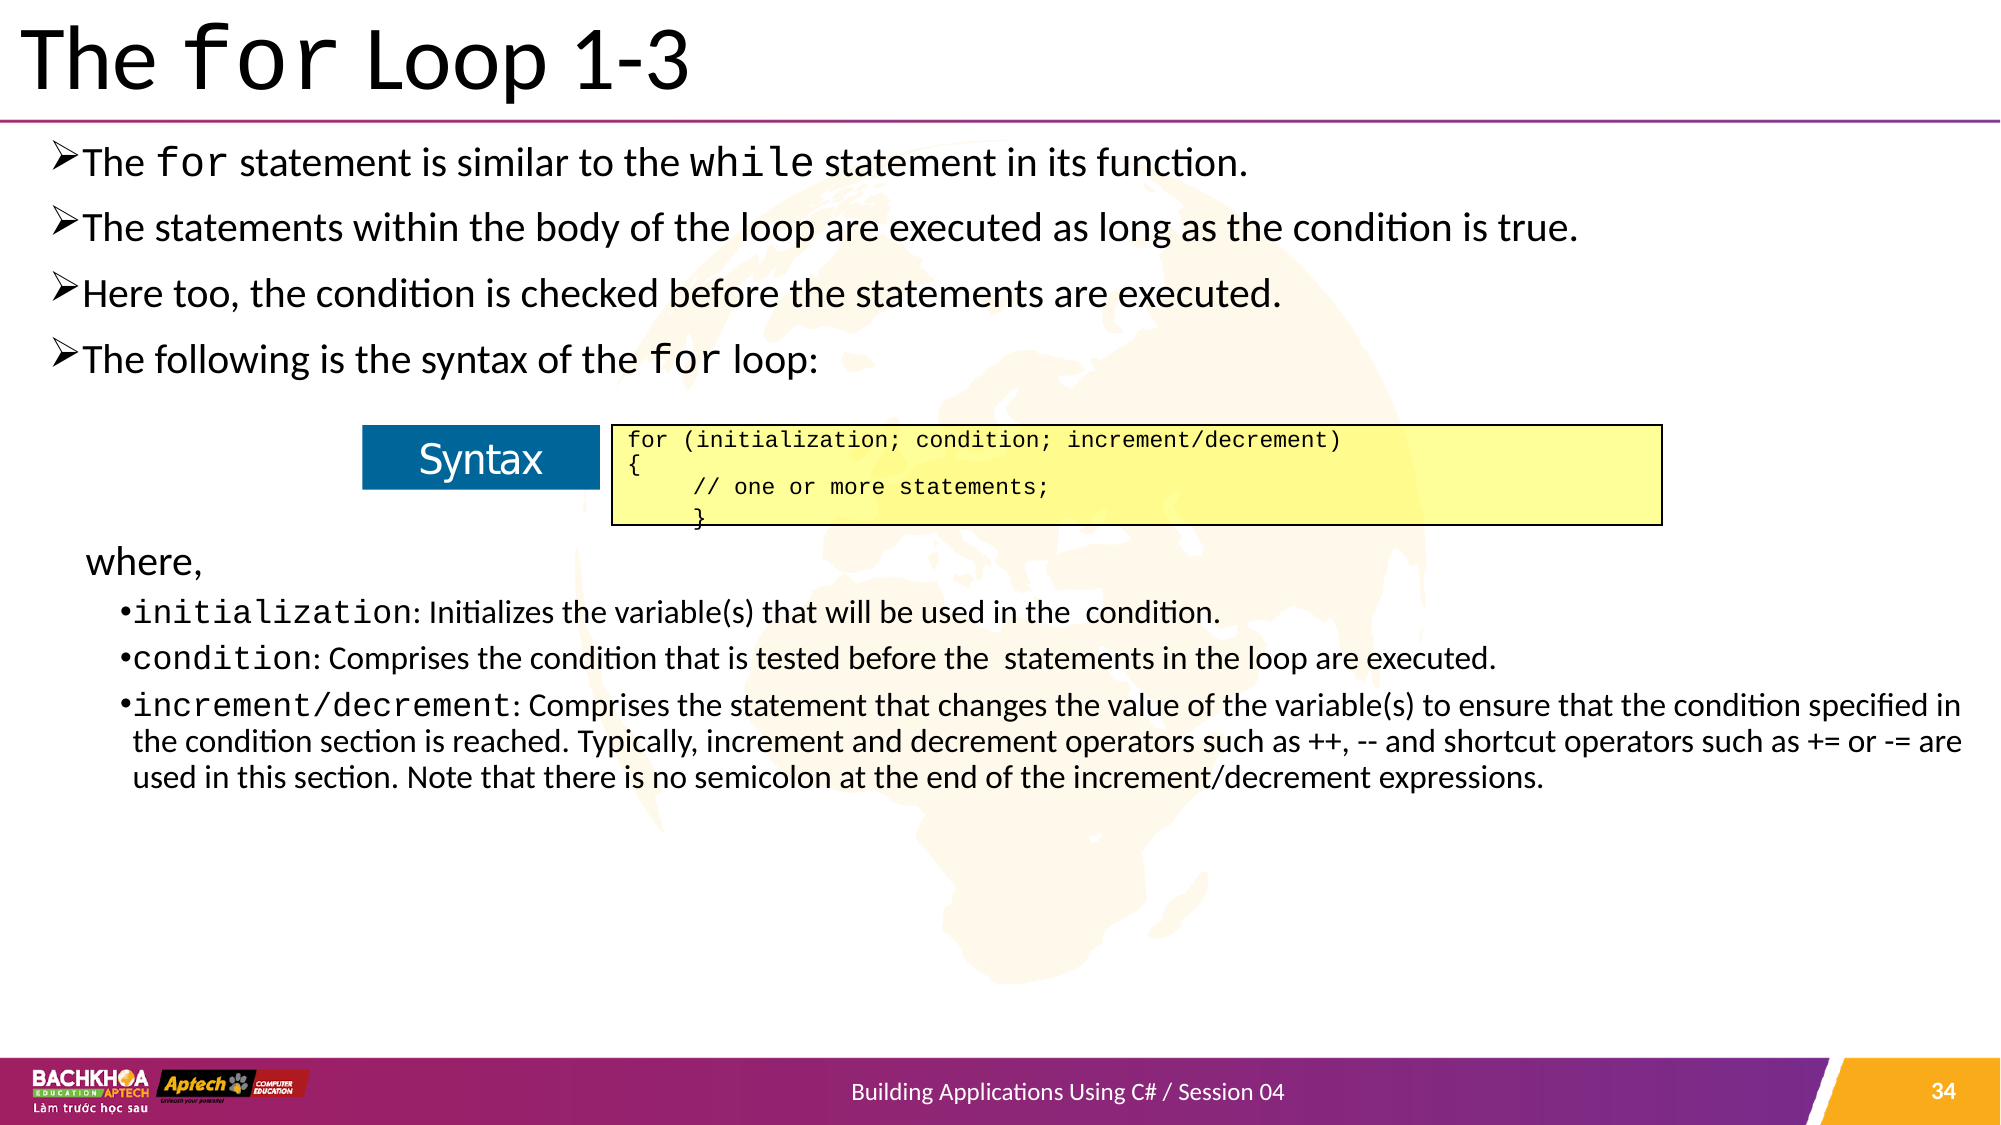

# The for Loop 1-3
The for statement is similar to the while statement in its function.
The statements within the body of the loop are executed as long as the condition is true.
Here too, the condition is checked before the statements are executed.
The following is the syntax of the for loop:

where,
initialization: Initializes the variable(s) that will be used in the  condition.
condition: Comprises the condition that is tested before the  statements in the loop are executed.
increment/decrement: Comprises the statement that changes the value of the variable(s) to ensure that the condition specified in the condition section is reached. Typically, increment and decrement operators such as ++, -- and shortcut operators such as += or -= are used in this section. Note that there is no semicolon at the end of the increment/decrement expressions.

Syntax
for (initialization; condition; increment/decrement)
{
// one or more statements;
}
34
Building Applications Using C# / Session 04